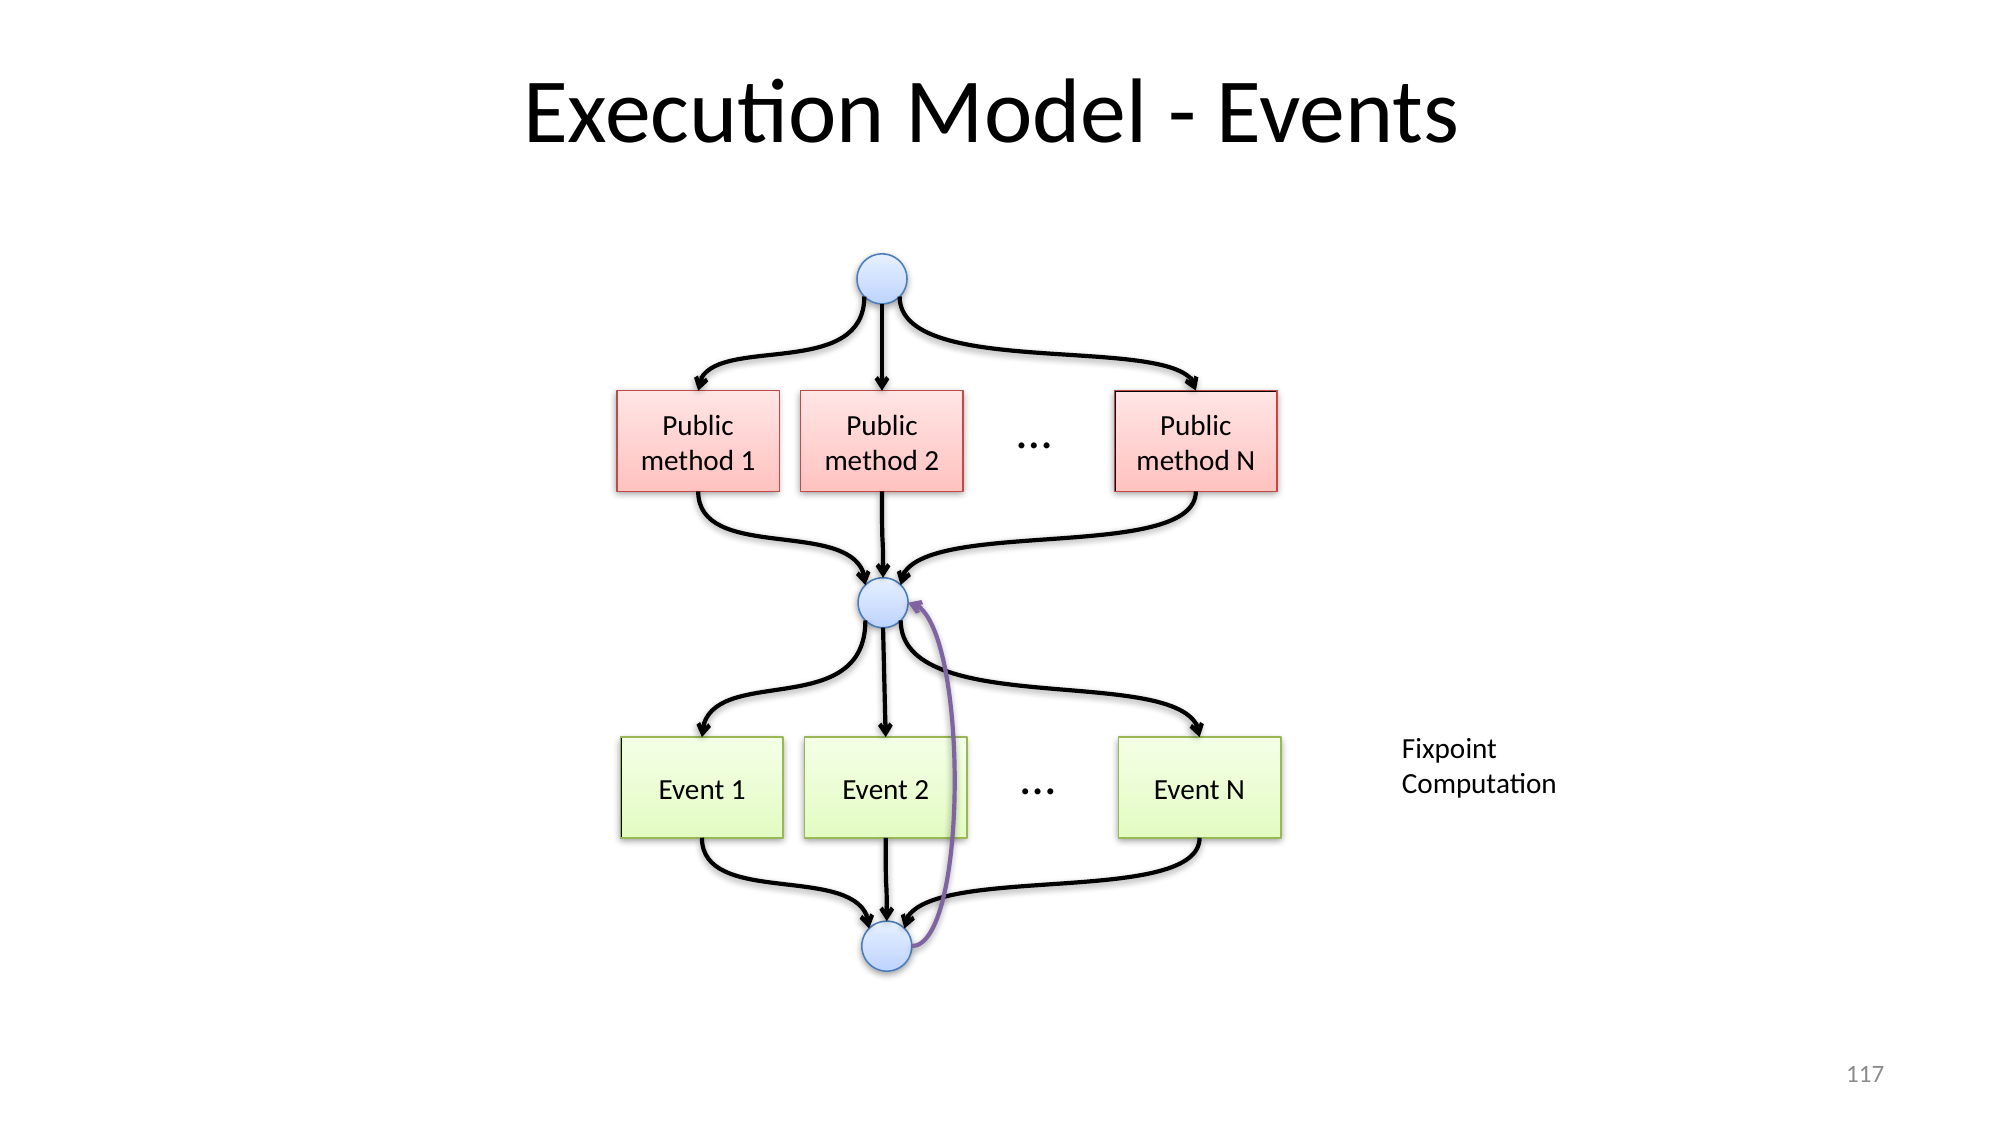

# Execution Model - Events

…
Public method N
Public method 1
Public method 2

Fixpoint Computation
…
Event N
Event 1
Event 2

117